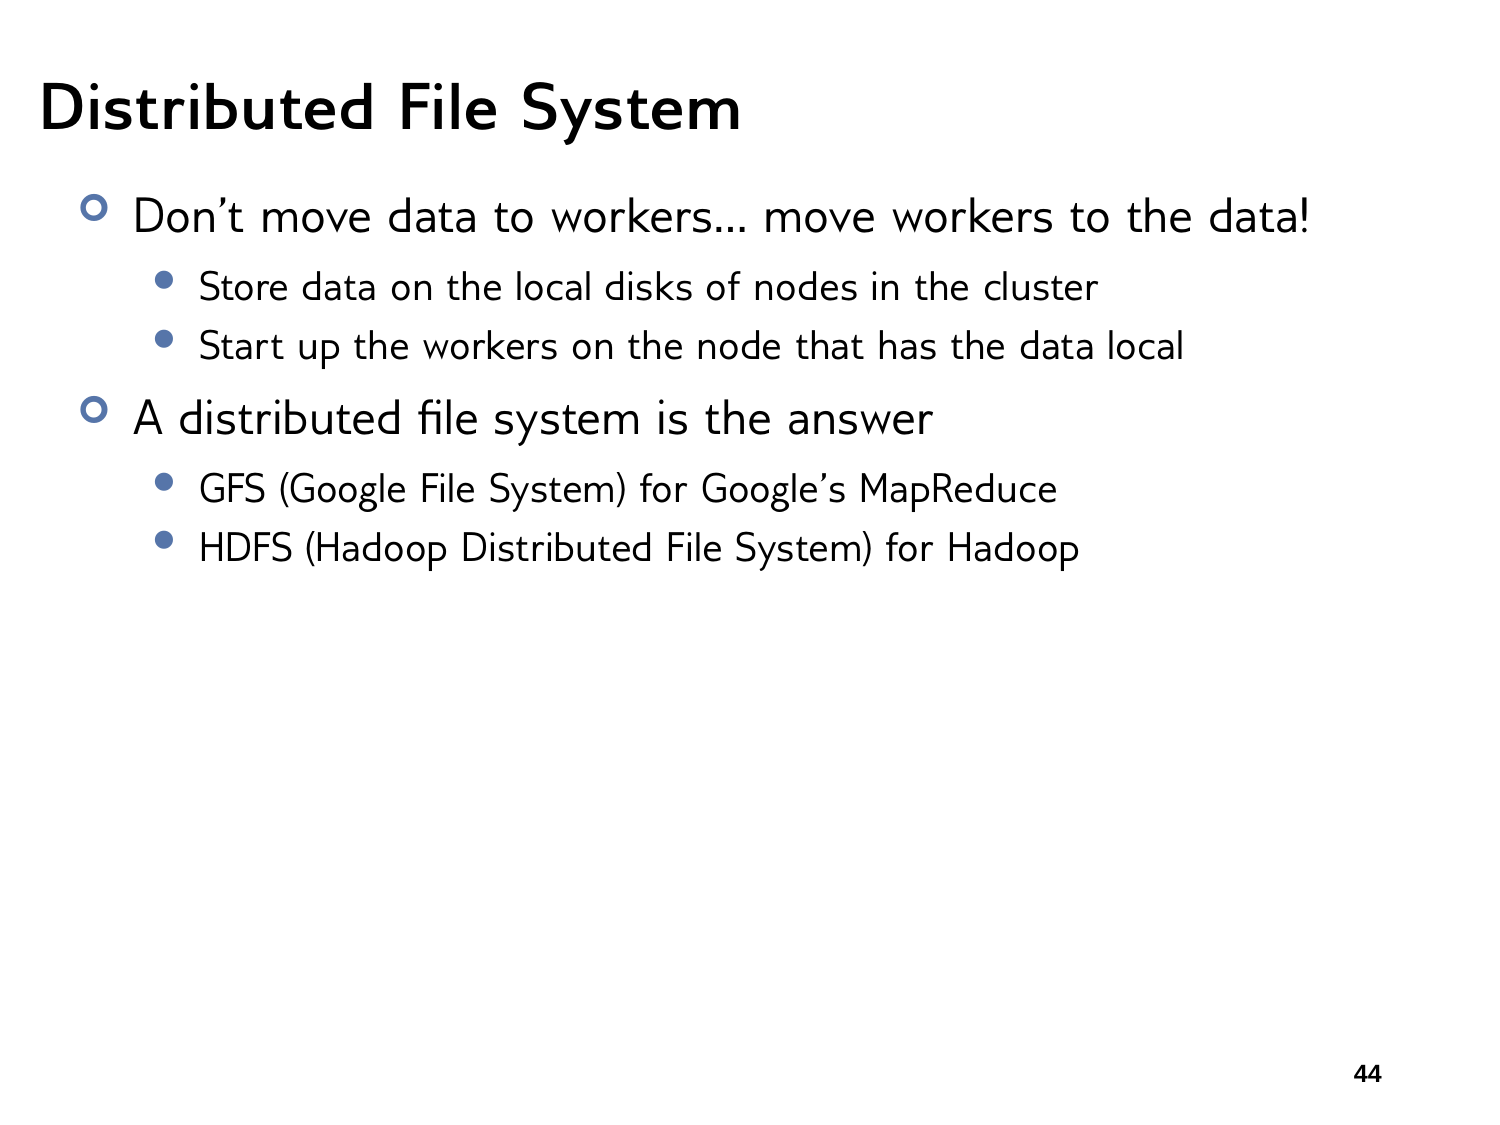

# Distributed File System
Don’t move data to workers… move workers to the data!
Store data on the local disks of nodes in the cluster
Start up the workers on the node that has the data local
A distributed file system is the answer
GFS (Google File System) for Google’s MapReduce
HDFS (Hadoop Distributed File System) for Hadoop
44